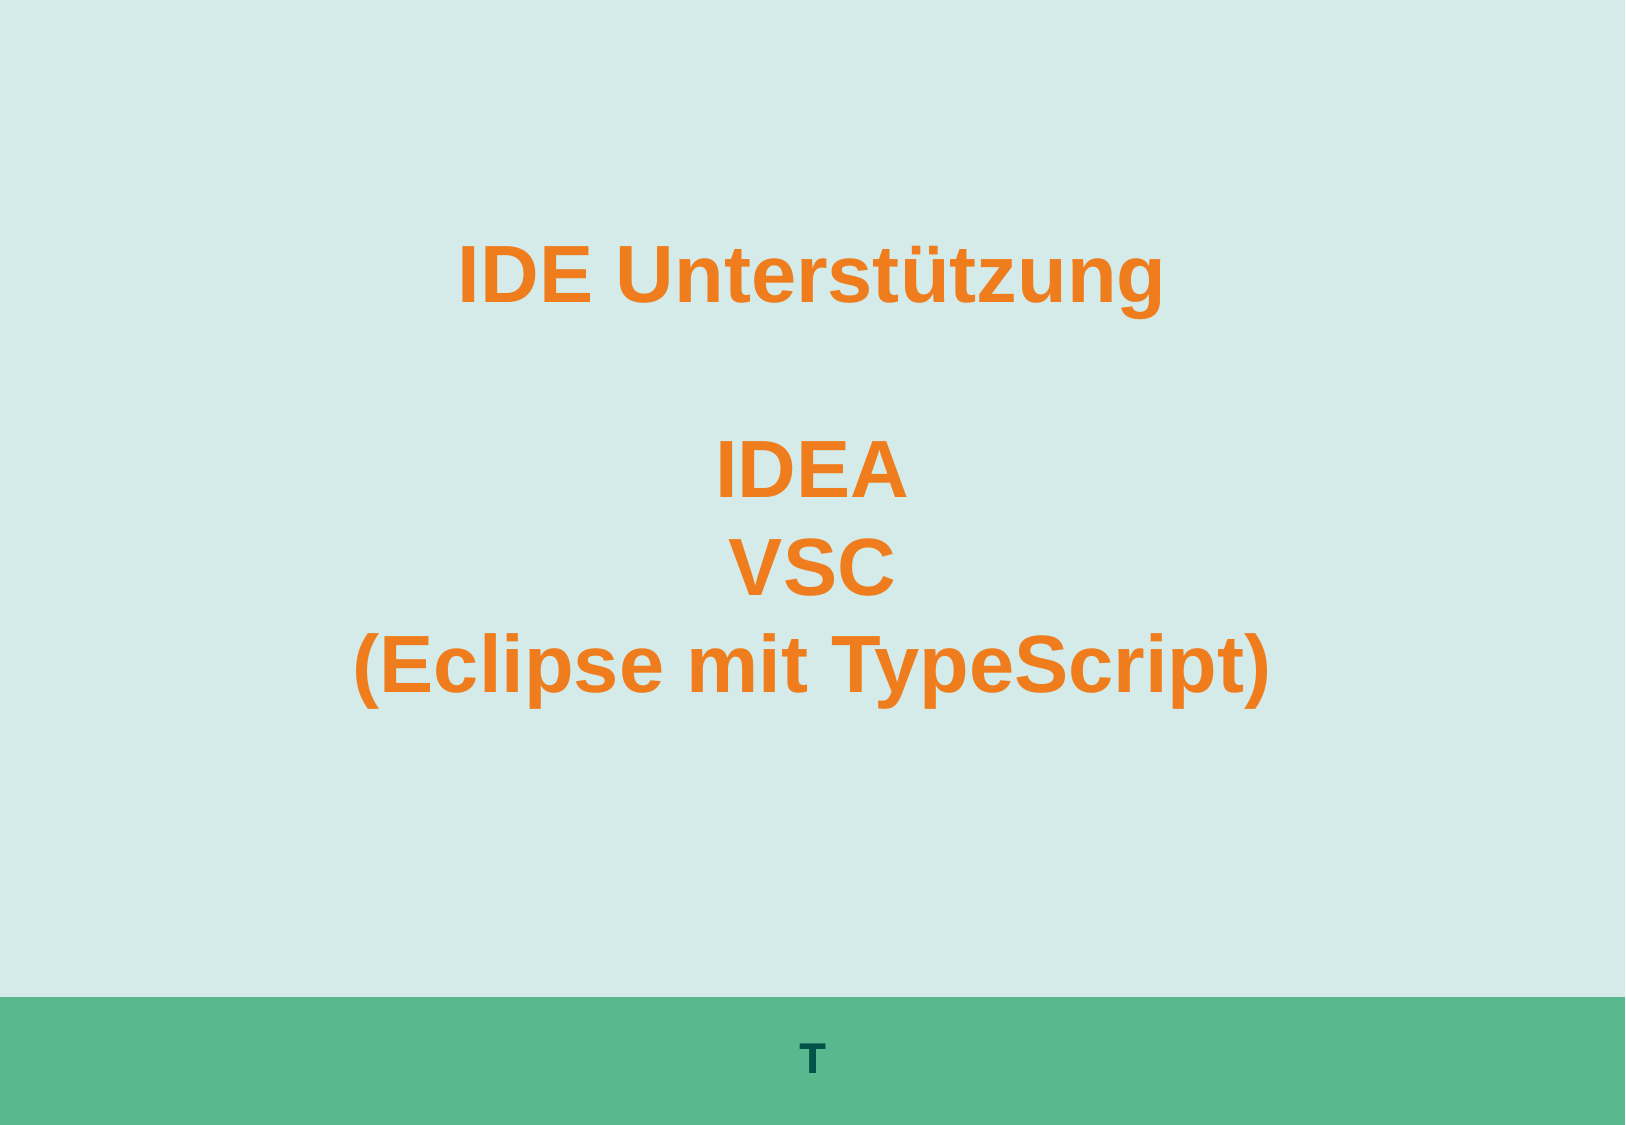

IDE Unterstützung

IDEA
VSC
(Eclipse mit TypeScript)
# t